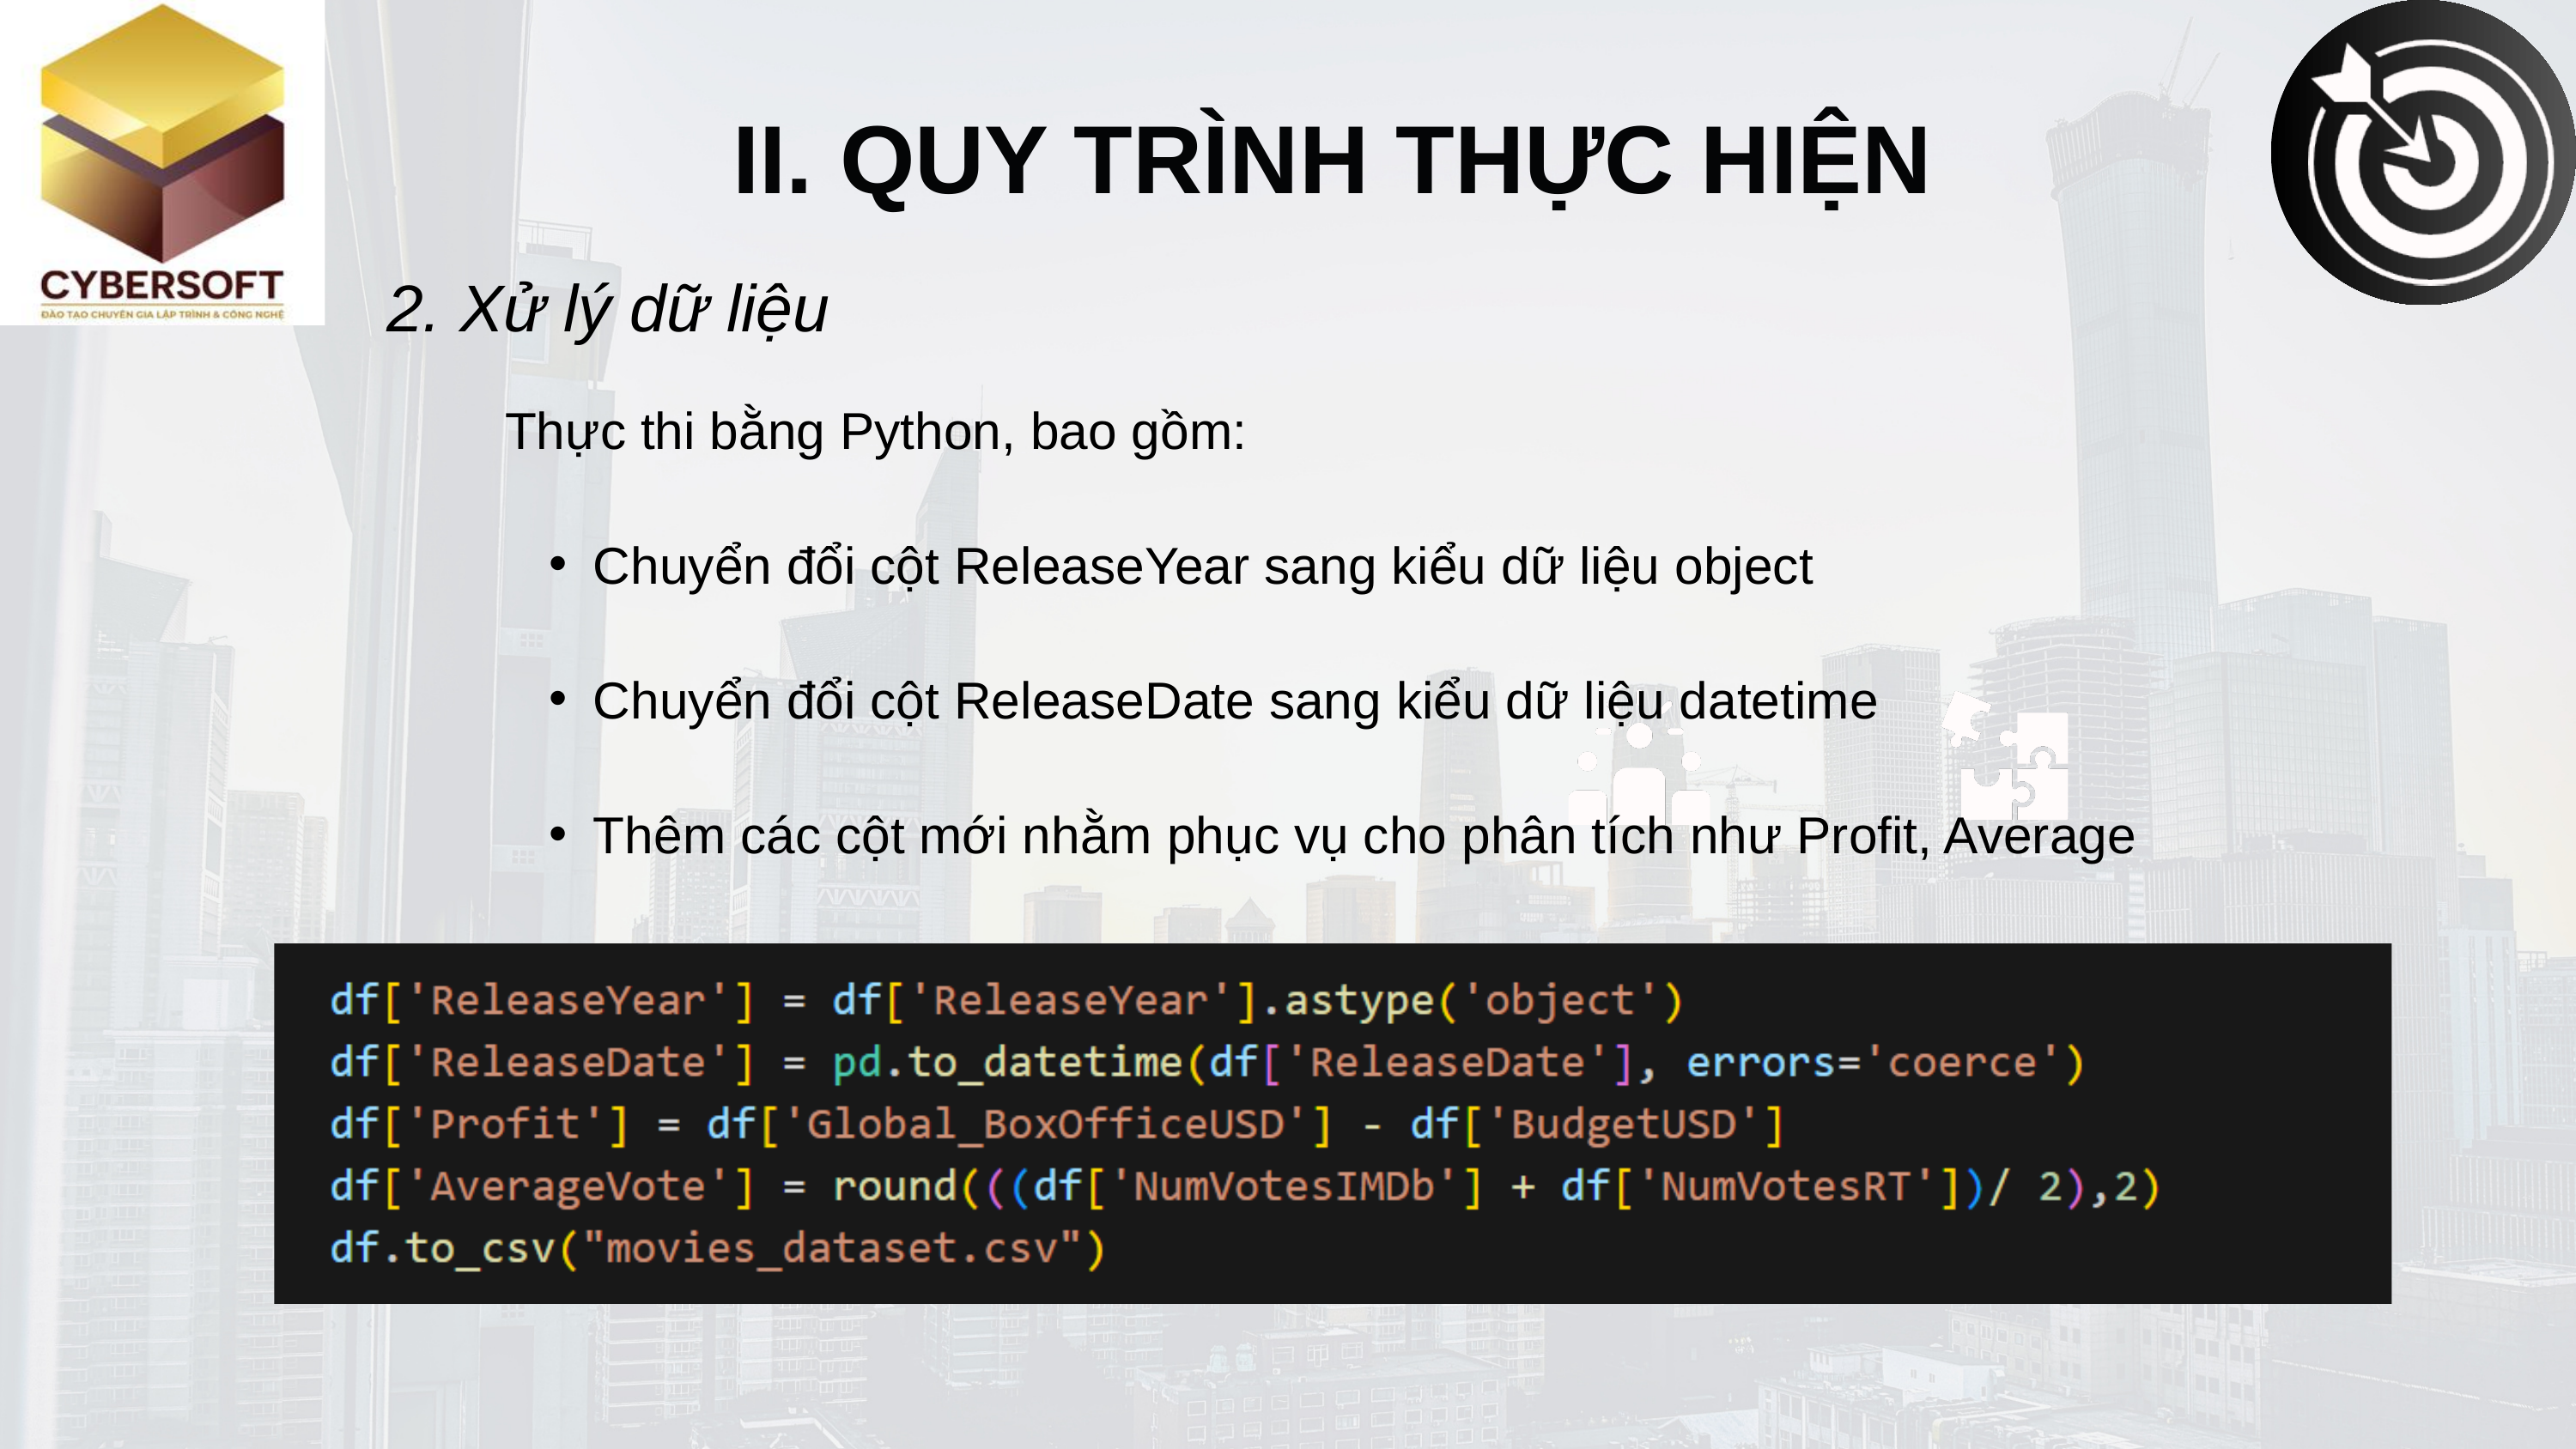

II. QUY TRÌNH THỰC HIỆN
2. Xử lý dữ liệu
Thực thi bằng Python, bao gồm:

Chuyển đổi cột ReleaseYear sang kiểu dữ liệu object

Chuyển đổi cột ReleaseDate sang kiểu dữ liệu datetime

Thêm các cột mới nhằm phục vụ cho phân tích như Profit, Average